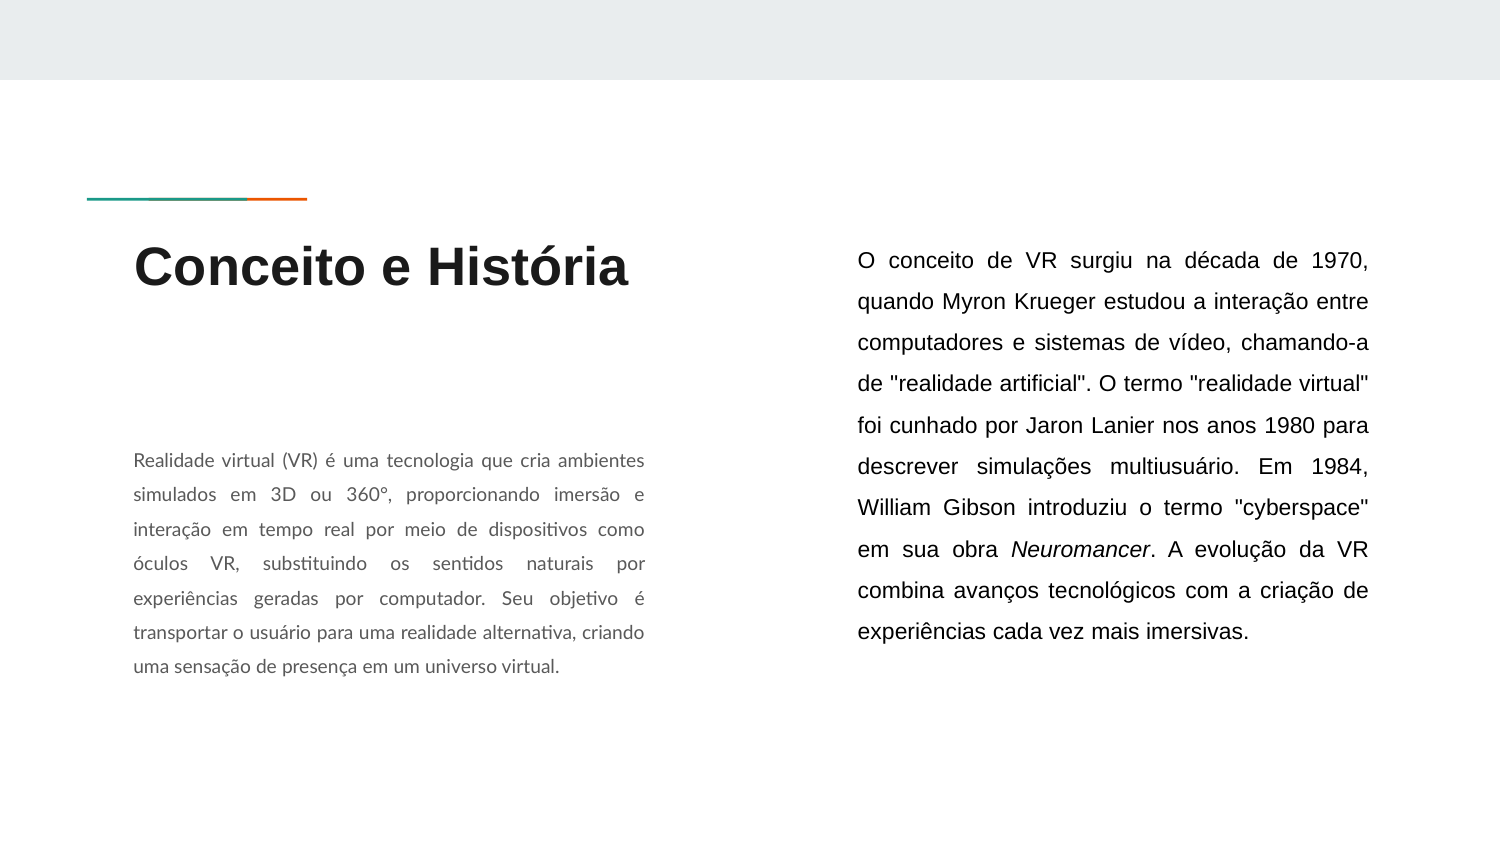

# Conceito e História
O conceito de VR surgiu na década de 1970, quando Myron Krueger estudou a interação entre computadores e sistemas de vídeo, chamando-a de "realidade artificial". O termo "realidade virtual" foi cunhado por Jaron Lanier nos anos 1980 para descrever simulações multiusuário. Em 1984, William Gibson introduziu o termo "cyberspace" em sua obra Neuromancer. A evolução da VR combina avanços tecnológicos com a criação de experiências cada vez mais imersivas.
Realidade virtual (VR) é uma tecnologia que cria ambientes simulados em 3D ou 360°, proporcionando imersão e interação em tempo real por meio de dispositivos como óculos VR, substituindo os sentidos naturais por experiências geradas por computador. Seu objetivo é transportar o usuário para uma realidade alternativa, criando uma sensação de presença em um universo virtual.